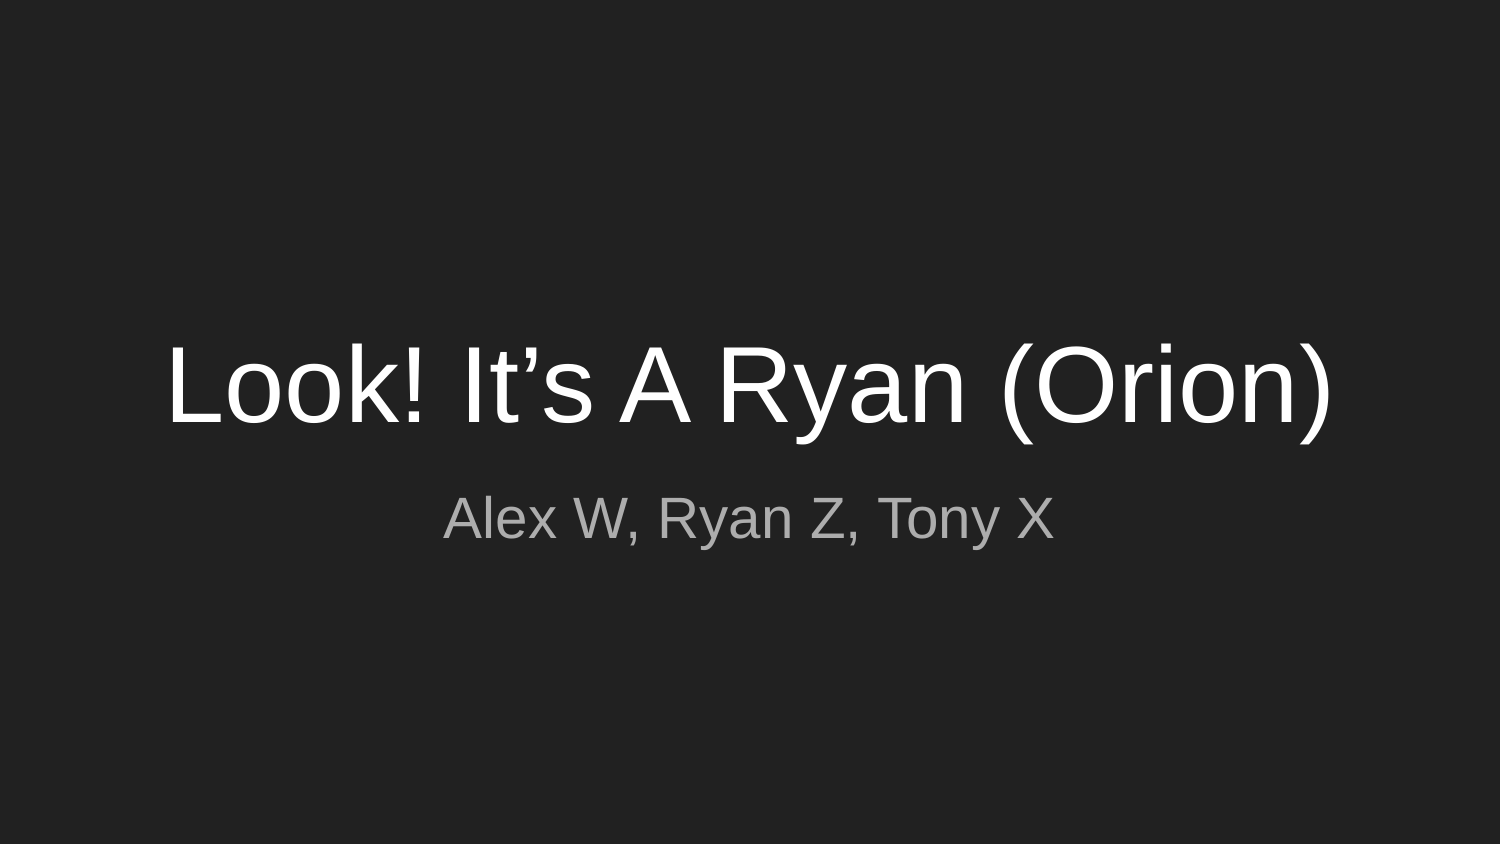

# Look! It’s A Ryan (Orion)
Alex W, Ryan Z, Tony X